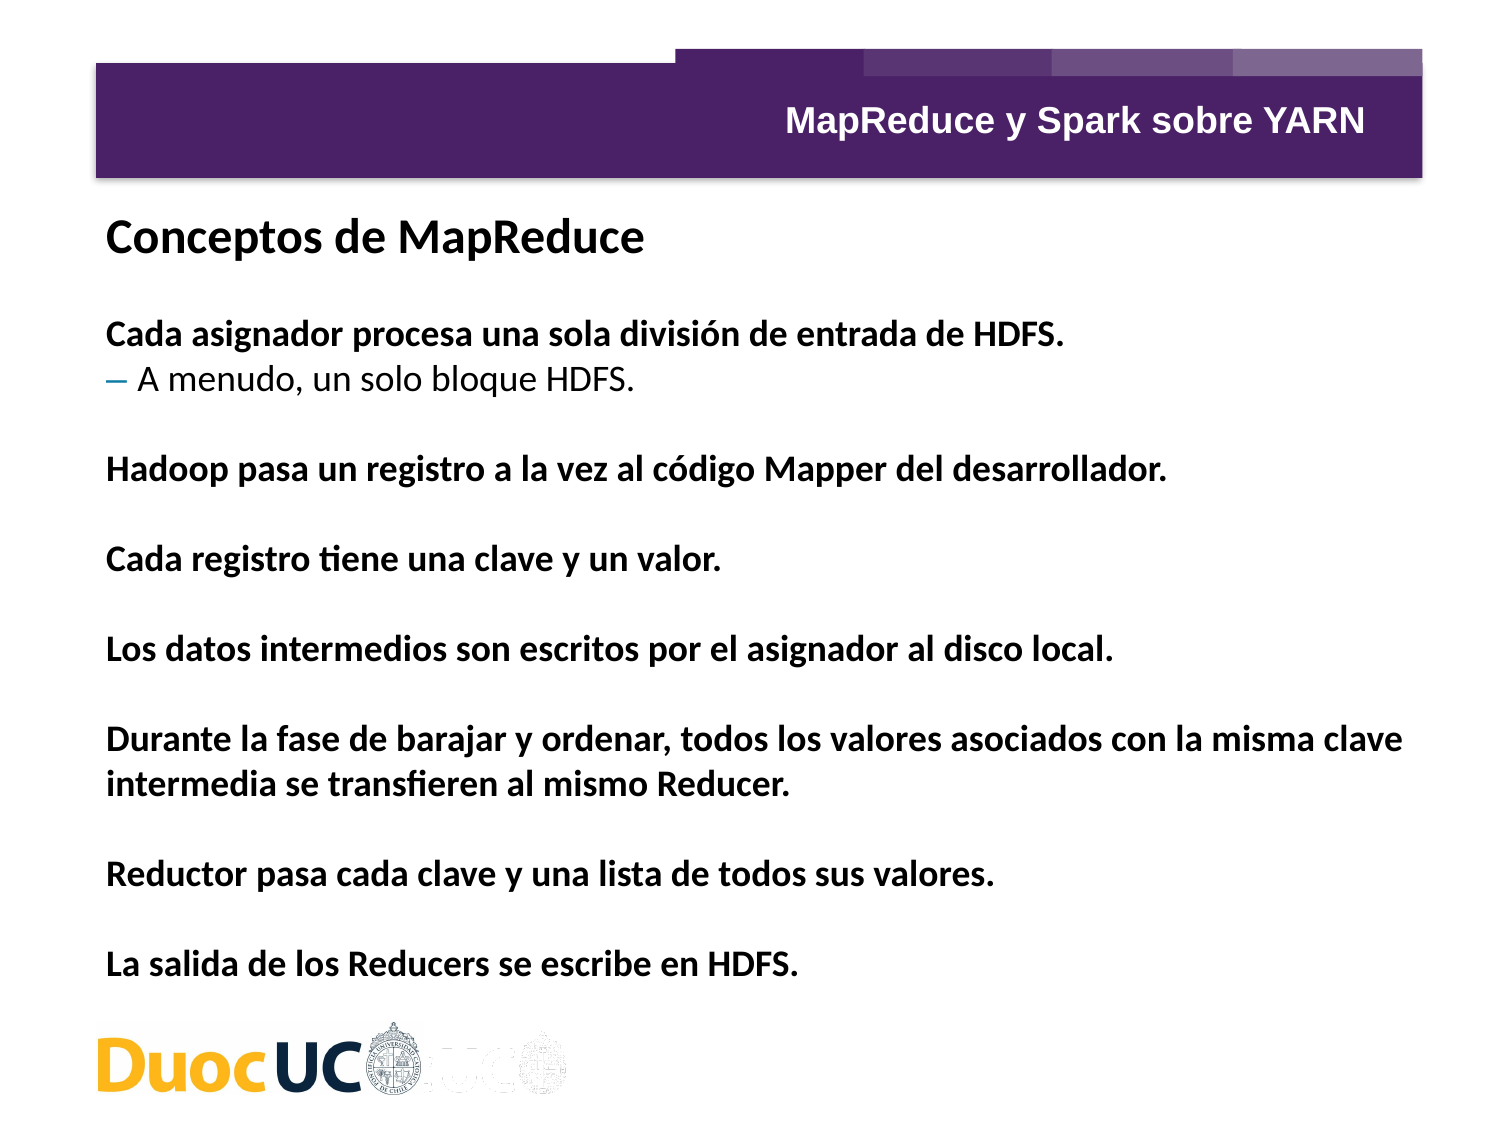

MapReduce y Spark sobre YARN
Conceptos de MapReduce

Cada asignador procesa una sola división de entrada de HDFS.
– A menudo, un solo bloque HDFS.

Hadoop pasa un registro a la vez al código Mapper del desarrollador.

Cada registro tiene una clave y un valor.

Los datos intermedios son escritos por el asignador al disco local.

Durante la fase de barajar y ordenar, todos los valores asociados con la misma clave intermedia se transfieren al mismo Reducer.

Reductor pasa cada clave y una lista de todos sus valores.

La salida de los Reducers se escribe en HDFS.